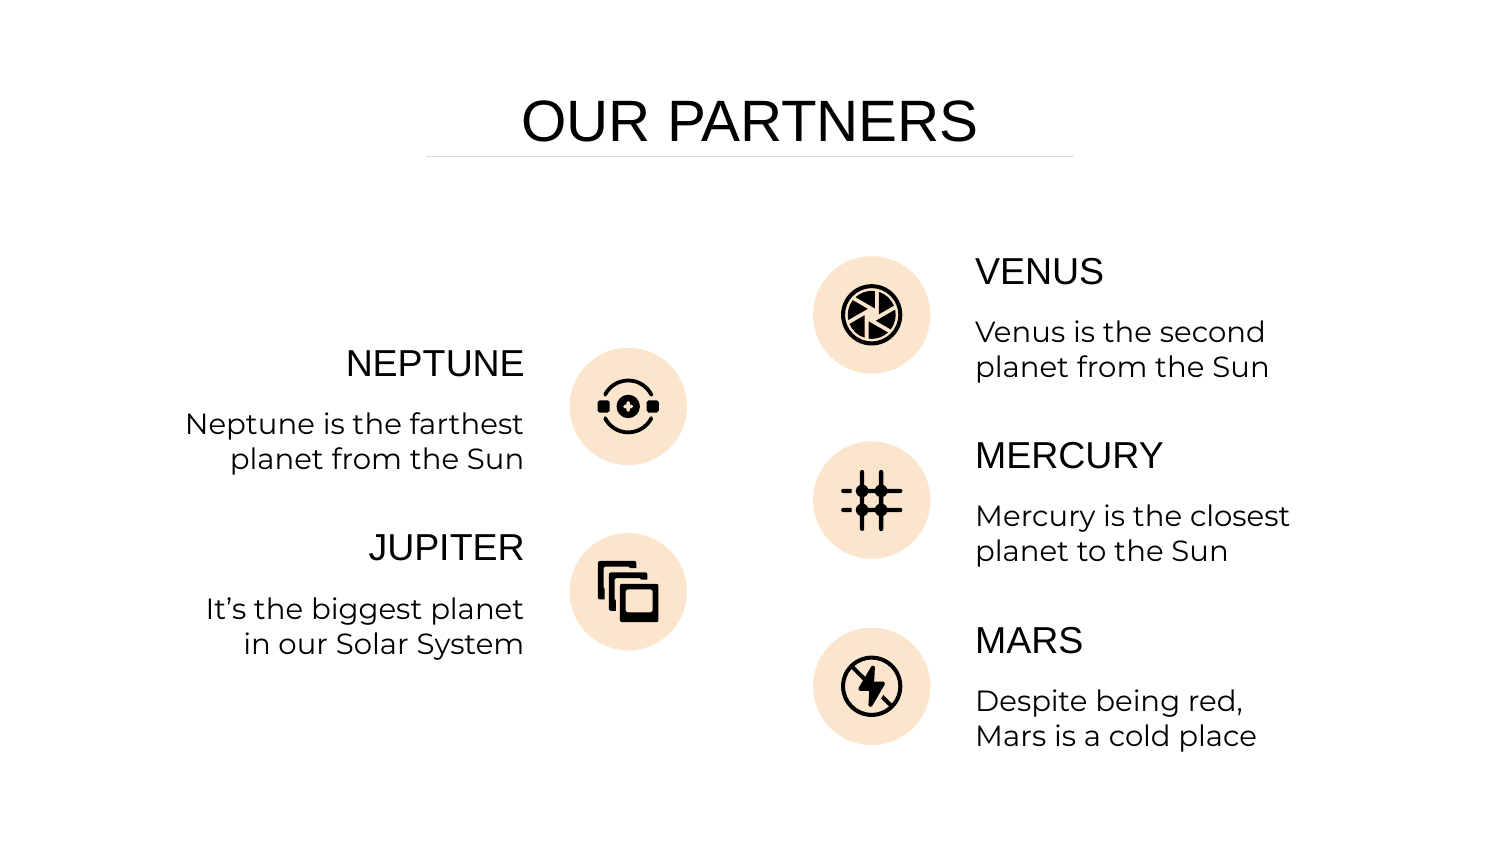

OUR PARTNERS
VENUS

Venus is the second planet from the Sun
# NEPTUNE

Neptune is the farthest
planet from the Sun
MERCURY

Mercury is the closest
planet to the Sun
JUPITER

It’s the biggest planet in our Solar System
MARS

Despite being red, Mars is a cold place